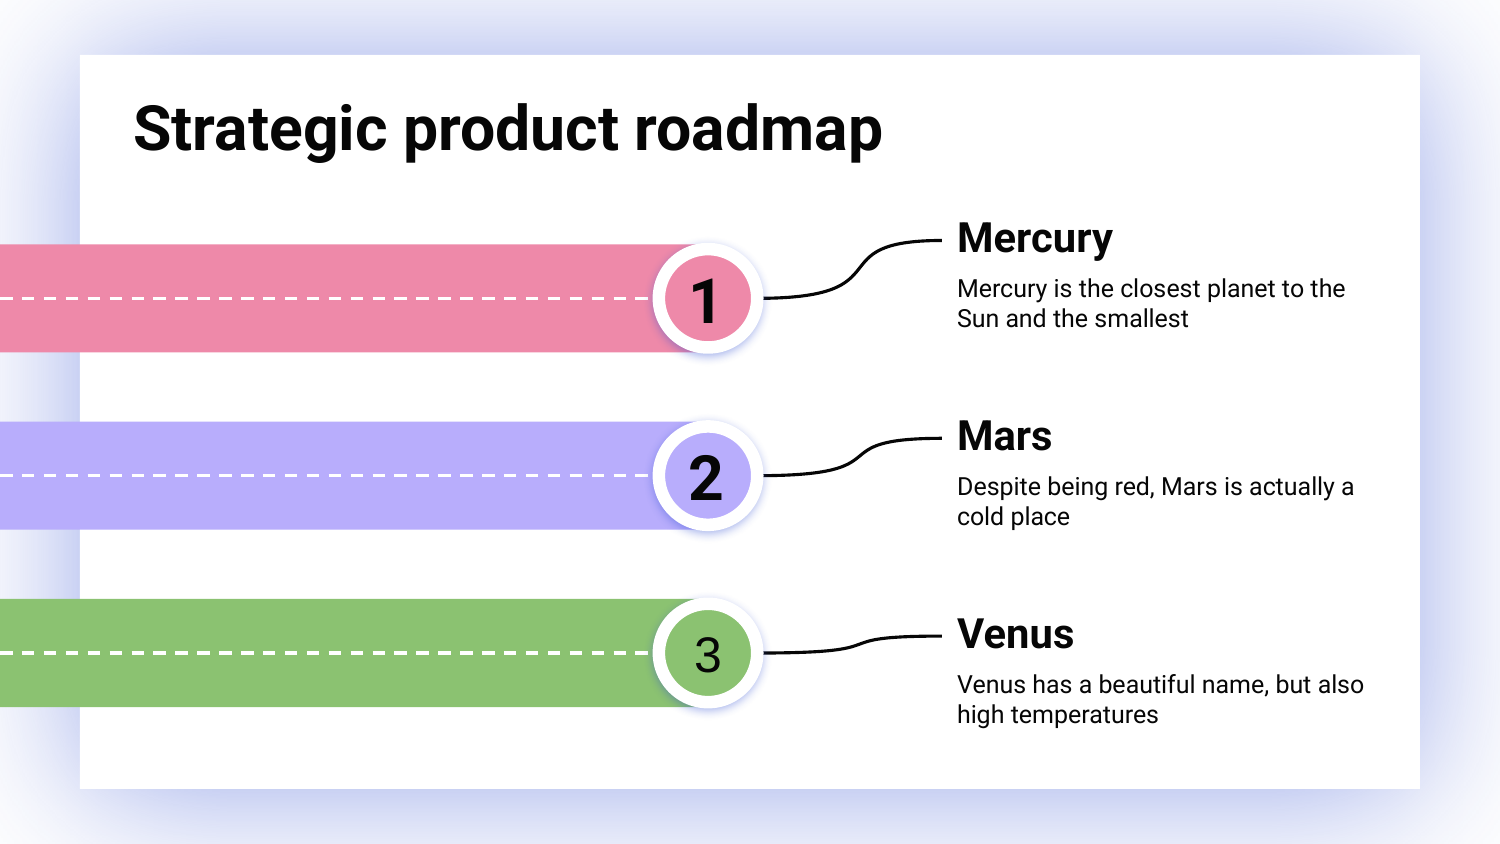

# Strategic product roadmap
Mercury

1
Mercury is the closest planet to the Sun and the smallest
Mars

2
Despite being red, Mars is actually a cold place

Venus
3
Venus has a beautiful name, but also high temperatures